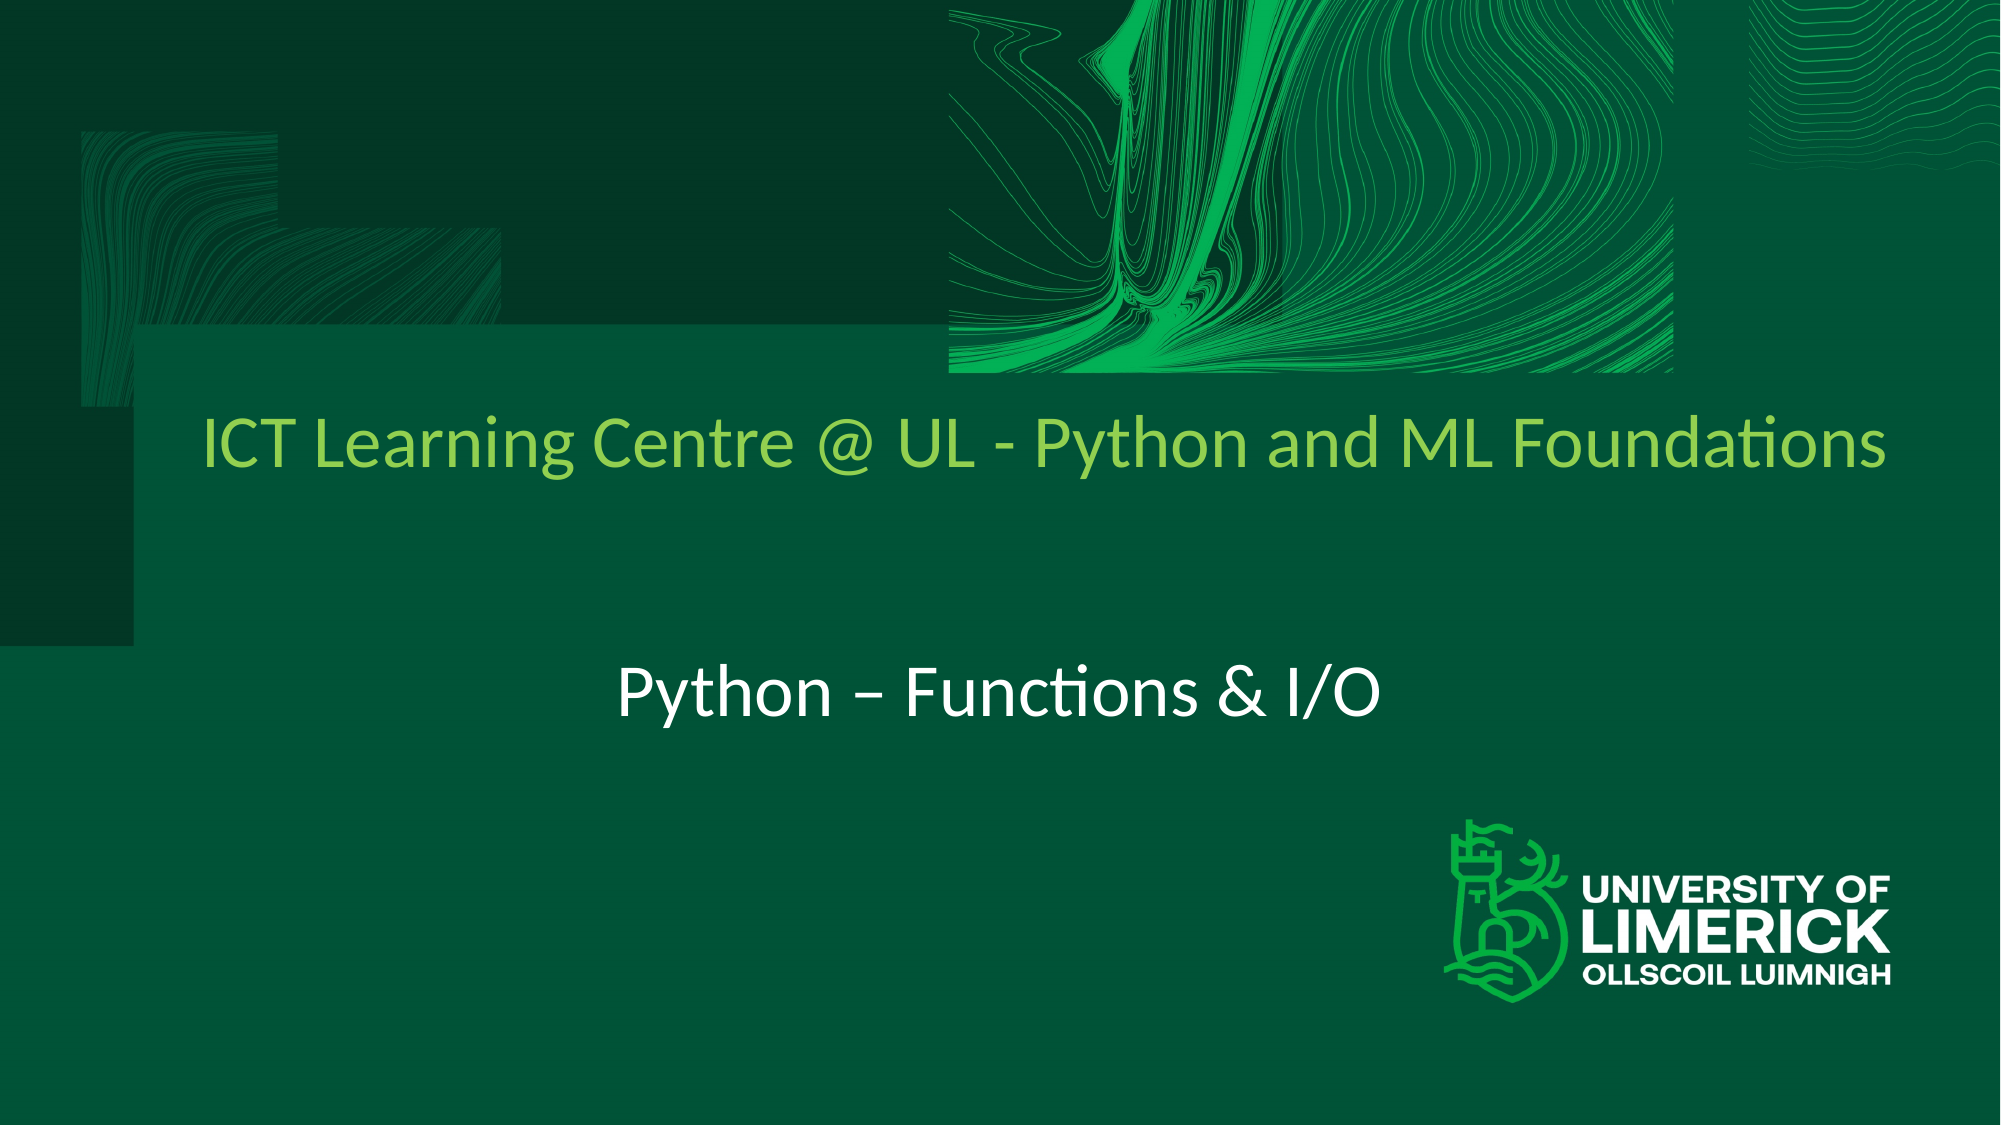

ICT Learning Centre @ UL - Python and ML Foundations
# Python – Functions & I/O